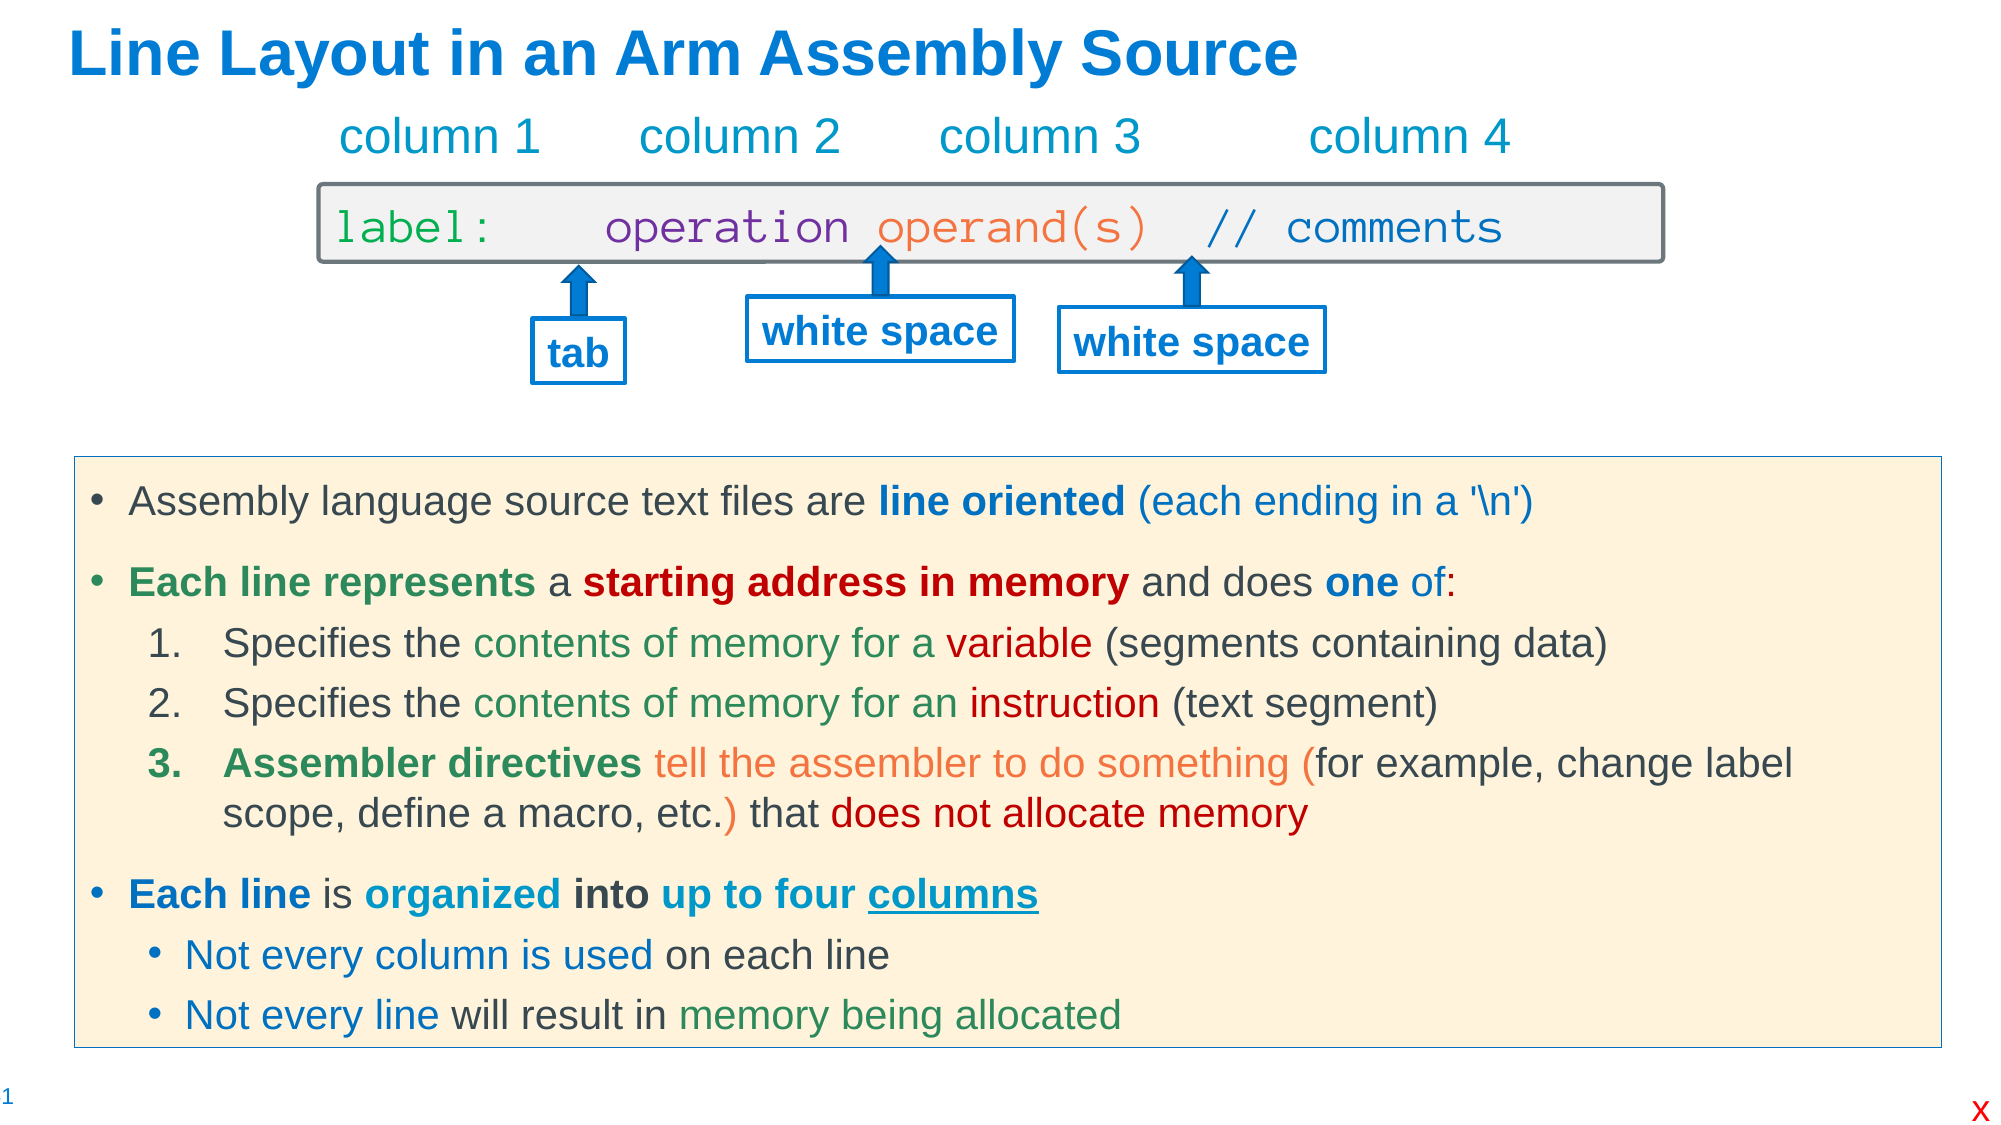

# Line Layout in an Arm Assembly Source
column 1	column 2	column 3	     column 4
label:    operation operand(s)  // comments

white space

white space

tab
Assembly language source text files are line oriented (each ending in a '\n')
Each line represents a starting address in memory and does one of:
Specifies the contents of memory for a variable (segments containing data)
Specifies the contents of memory for an instruction (text segment)
Assembler directives tell the assembler to do something (for example, change label scope, define a macro, etc.) that does not allocate memory
Each line is organized into up to four columns
Not every column is used on each line
Not every line will result in memory being allocated
x